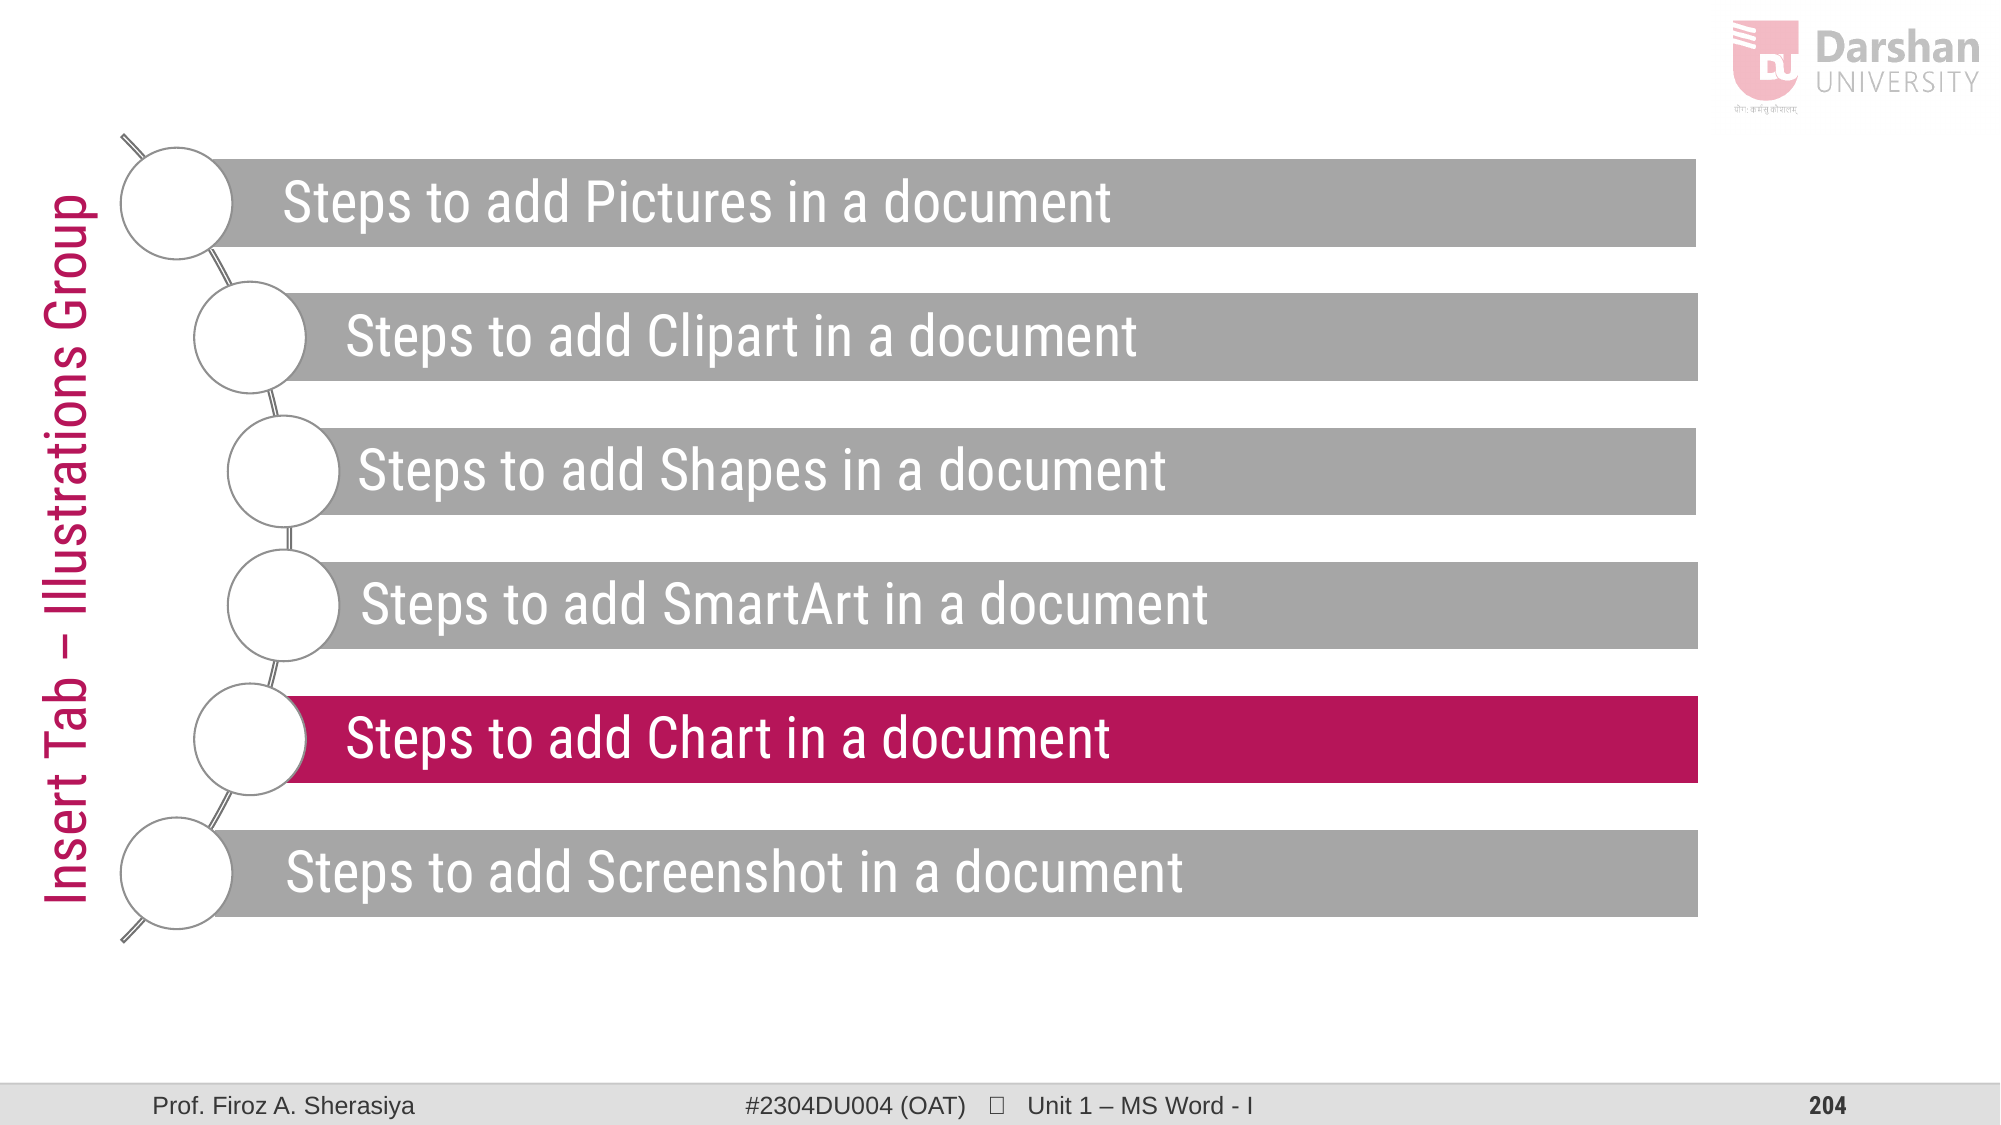

Steps to add Pictures in a document
Steps to add Clipart in a document
Steps to add Shapes in a document
Steps to add SmartArt in a document
Steps to add Chart in a document
Steps to add Screenshot in a document
Insert Tab – Illustrations Group